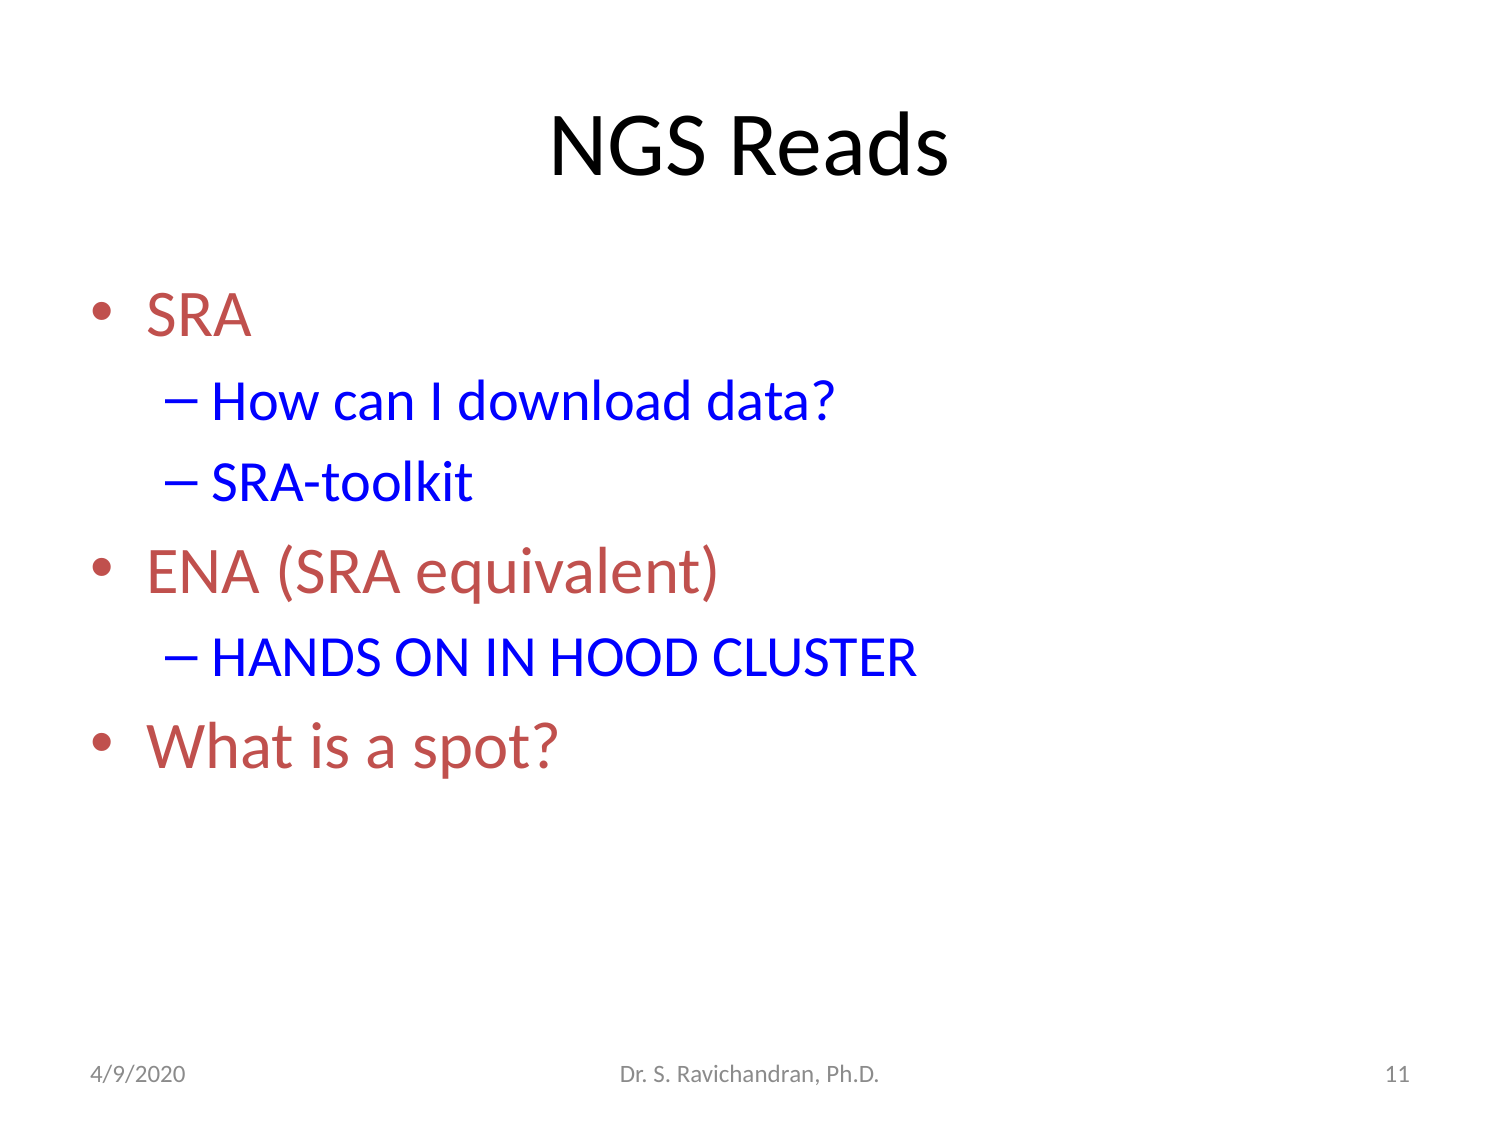

# NGS Reads
SRA
How can I download data?
SRA-toolkit
ENA (SRA equivalent)
HANDS ON IN HOOD CLUSTER
What is a spot?

4/9/2020
Dr. S. Ravichandran, Ph.D.
11